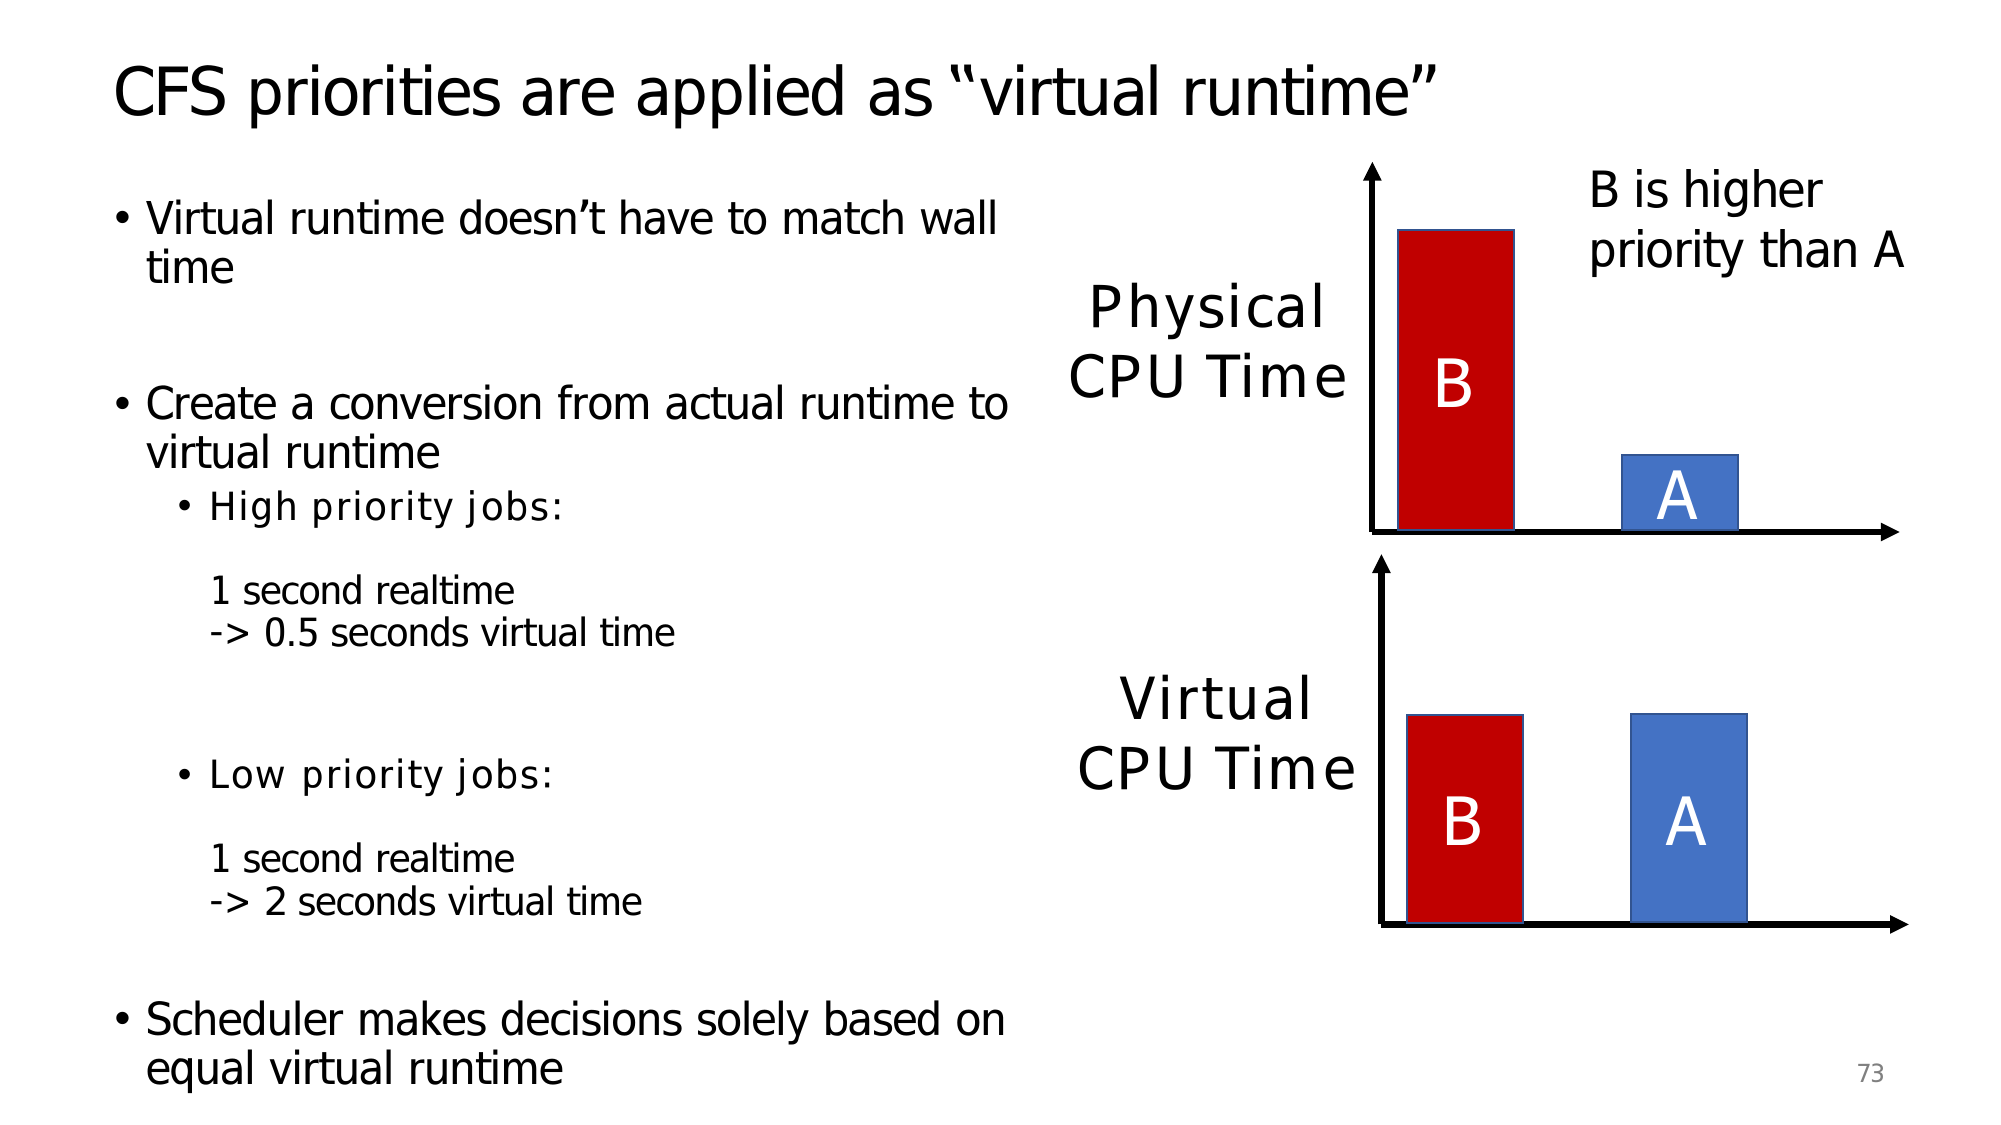

# CFS priorities are applied as “virtual runtime”
B is higher priority than A
Virtual runtime doesn’t have to match wall time

Create a conversion from actual runtime to virtual runtime
High priority jobs:
1 second realtime
-> 0.5 seconds virtual time

Low priority jobs:
1 second realtime
-> 2 seconds virtual time

Scheduler makes decisions solely based on equal virtual runtime
B
Physical
CPU Time
A
Virtual
CPU Time
A
B
73